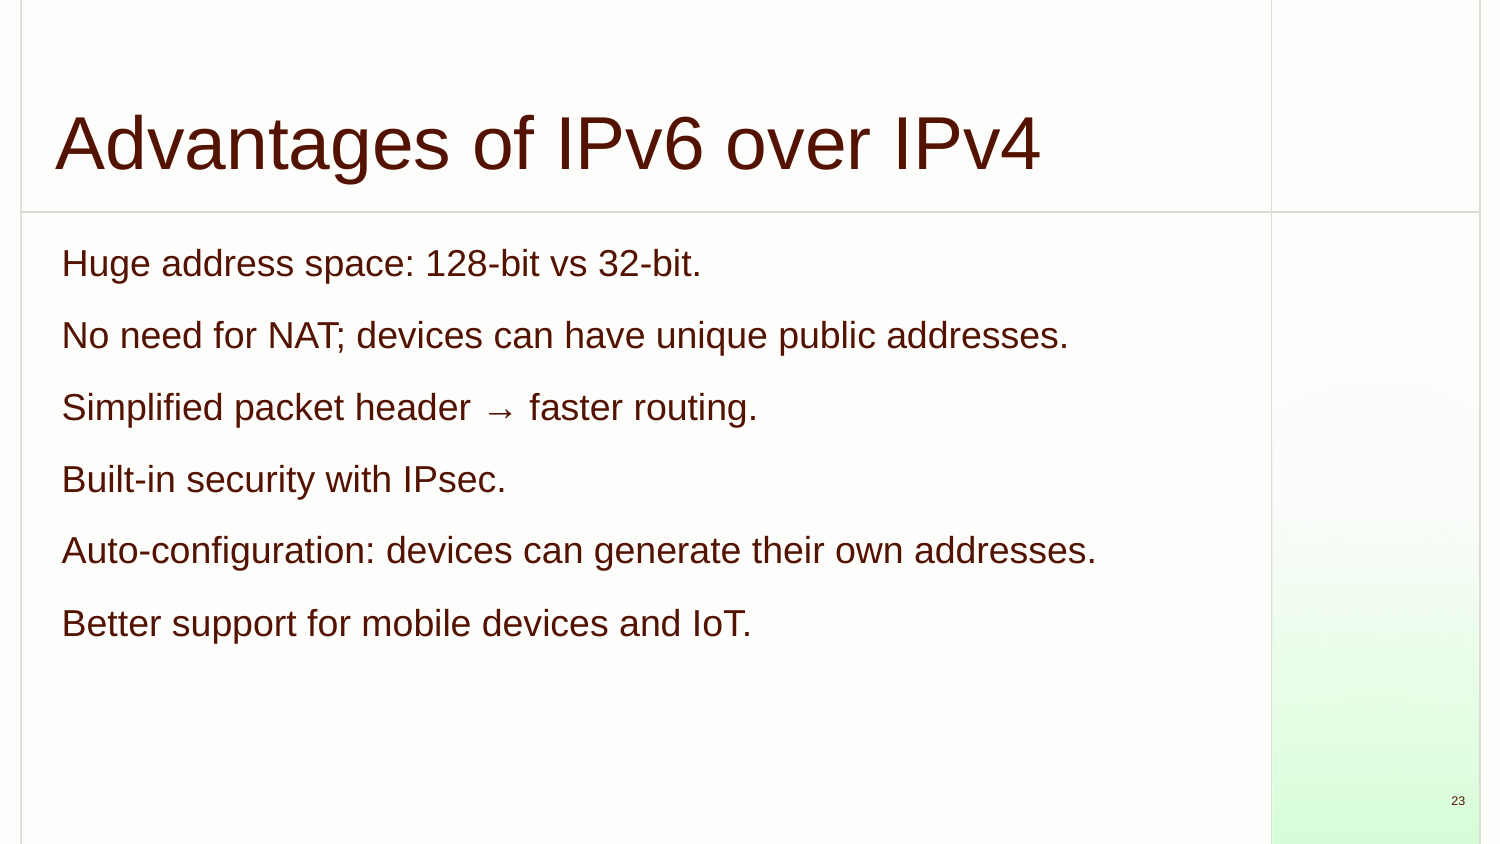

# Advantages of IPv6 over IPv4
Huge address space: 128-bit vs 32-bit.

No need for NAT; devices can have unique public addresses.

Simplified packet header → faster routing.

Built-in security with IPsec.

Auto-configuration: devices can generate their own addresses.

Better support for mobile devices and IoT.
23